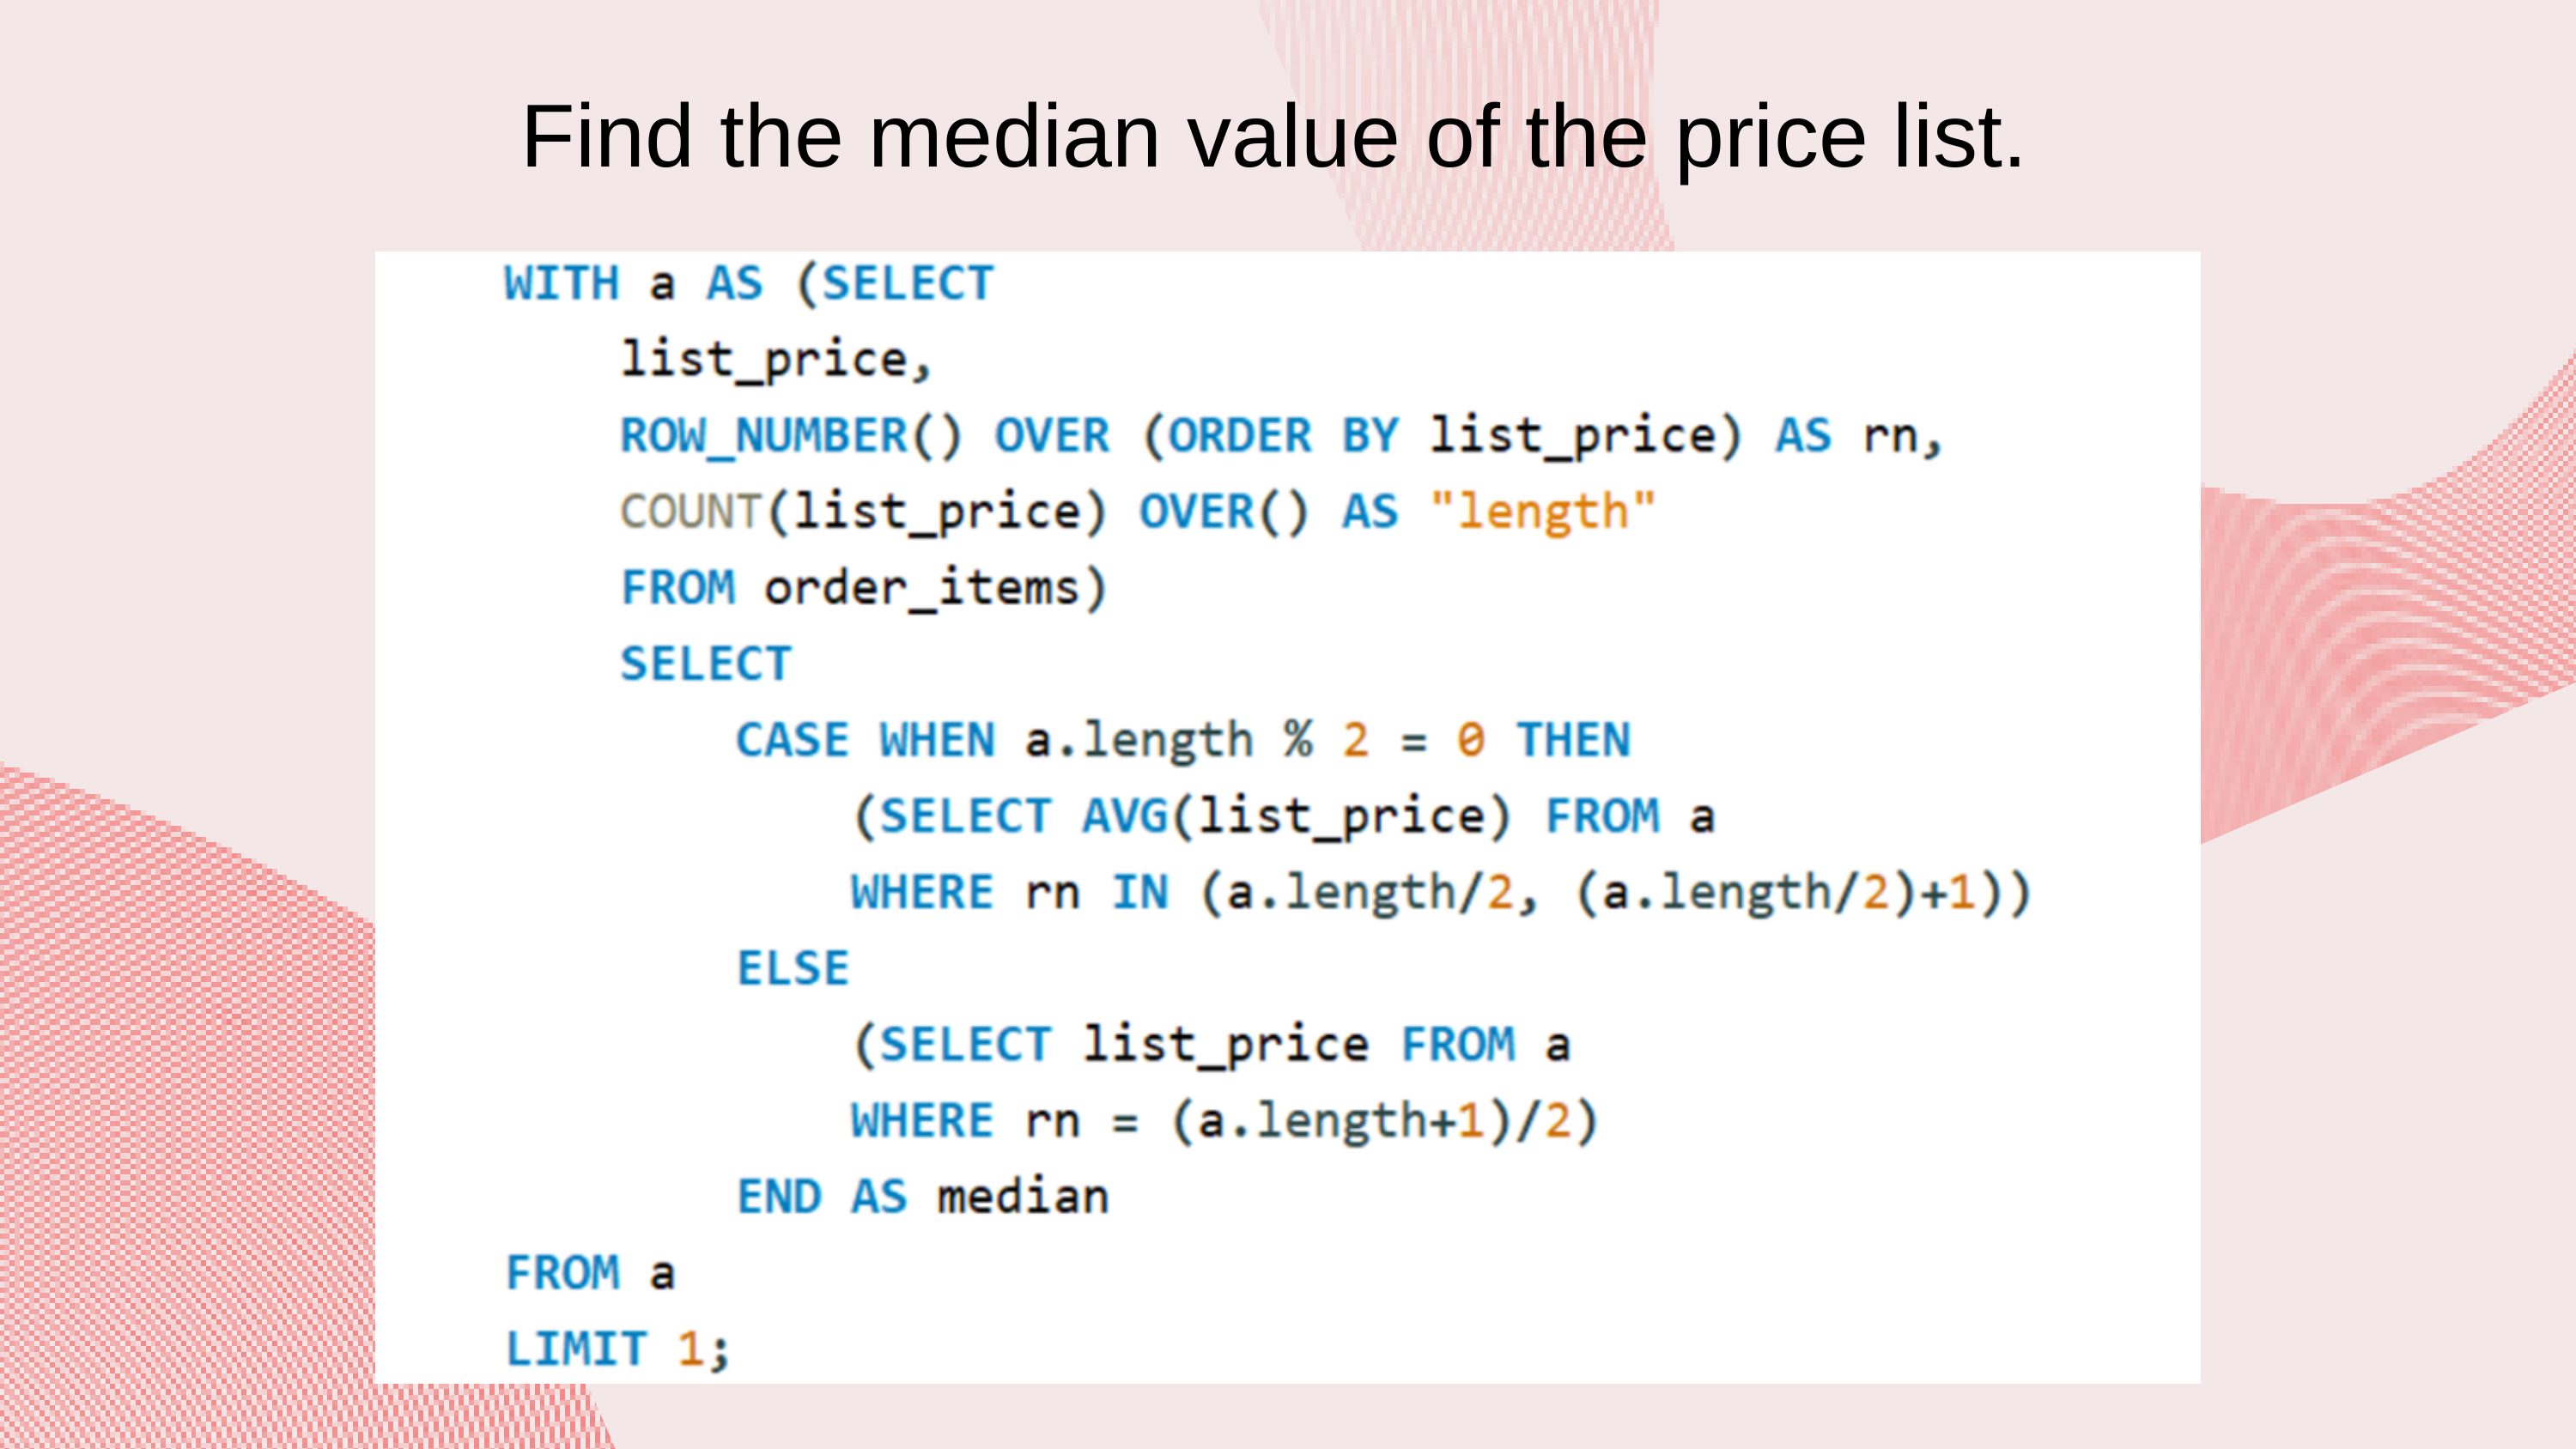

Find the median value of the price list.